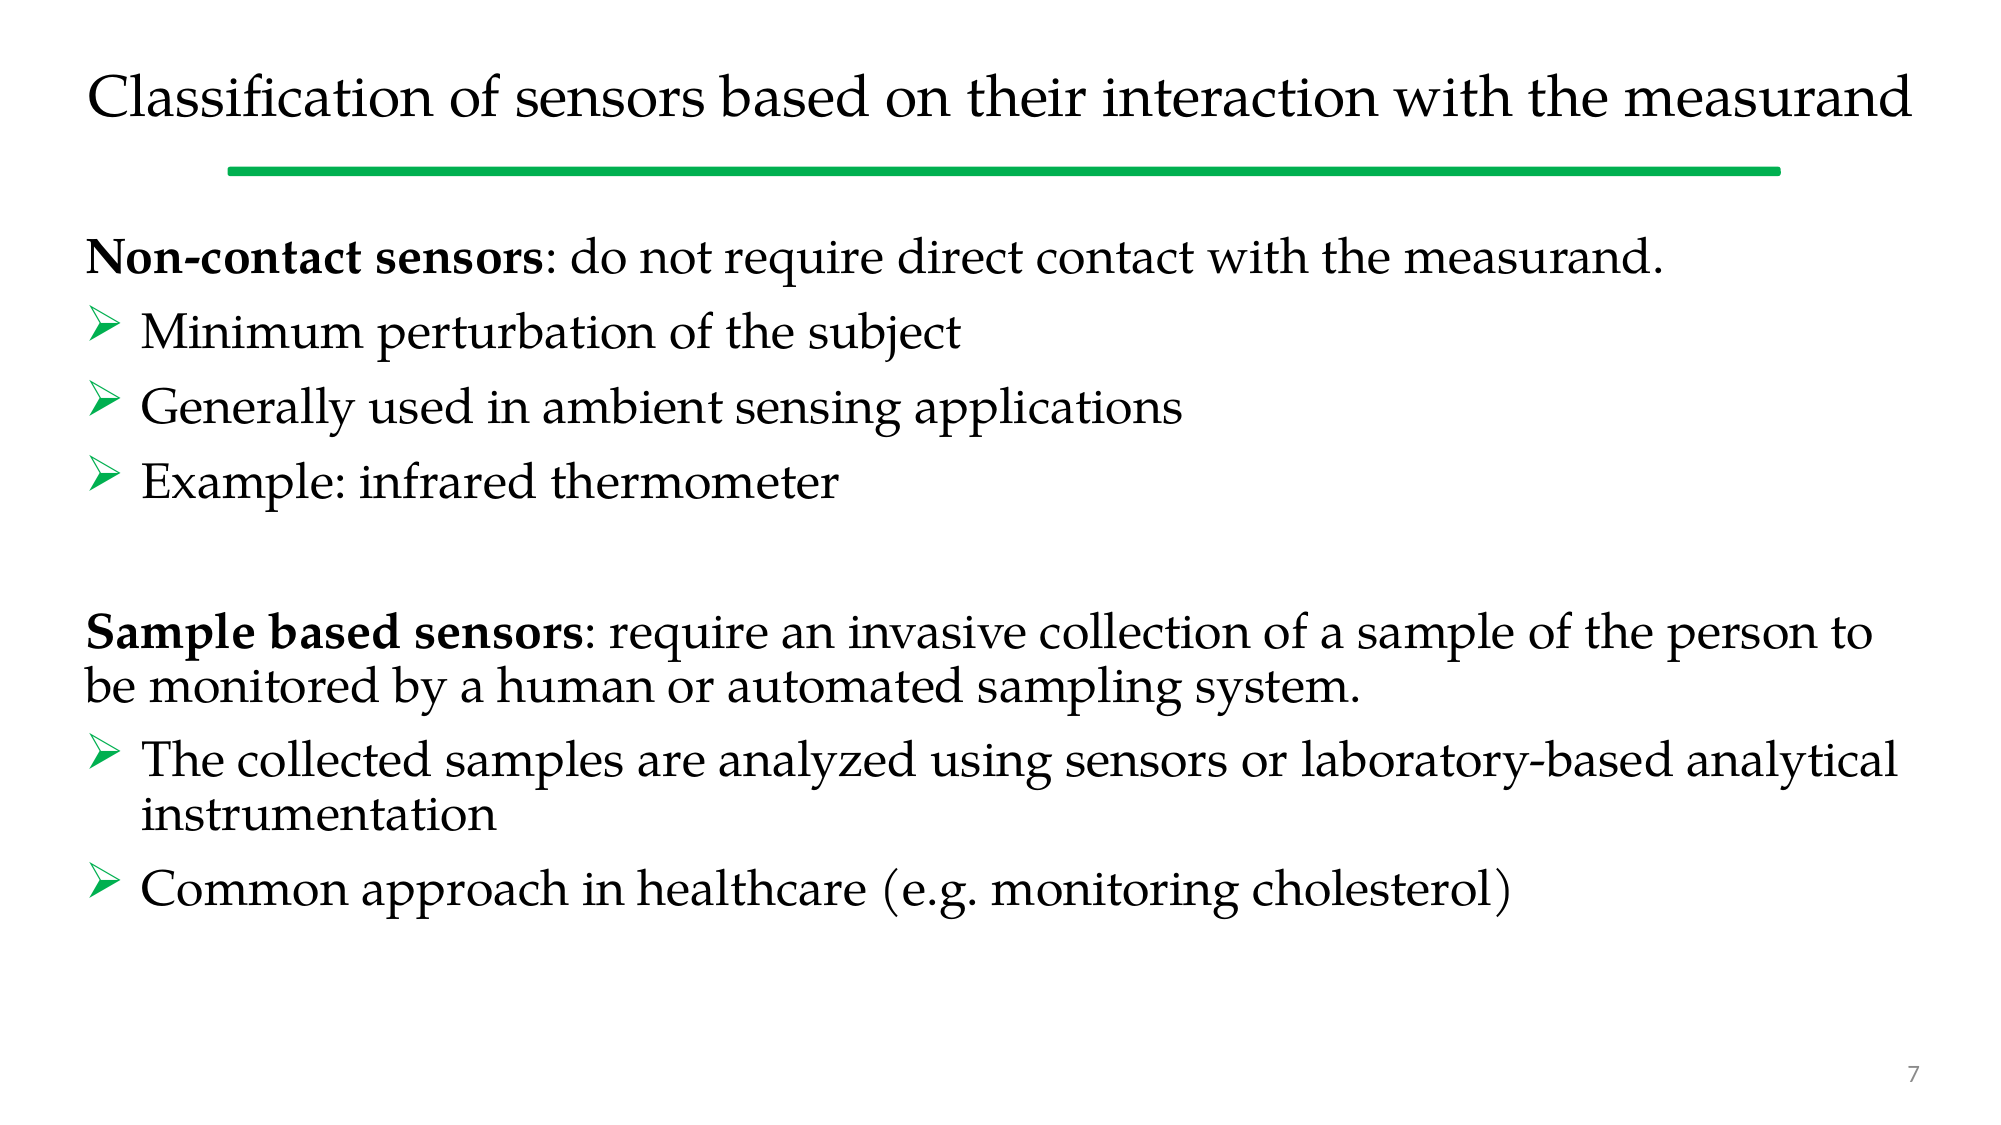

# Classification of sensors based on their interaction with the measurand
Non-contact sensors: do not require direct contact with the measurand.
Minimum perturbation of the subject
Generally used in ambient sensing applications
Example: infrared thermometer

Sample based sensors: require an invasive collection of a sample of the person to be monitored by a human or automated sampling system.
The collected samples are analyzed using sensors or laboratory-based analytical instrumentation
Common approach in healthcare (e.g. monitoring cholesterol)

7